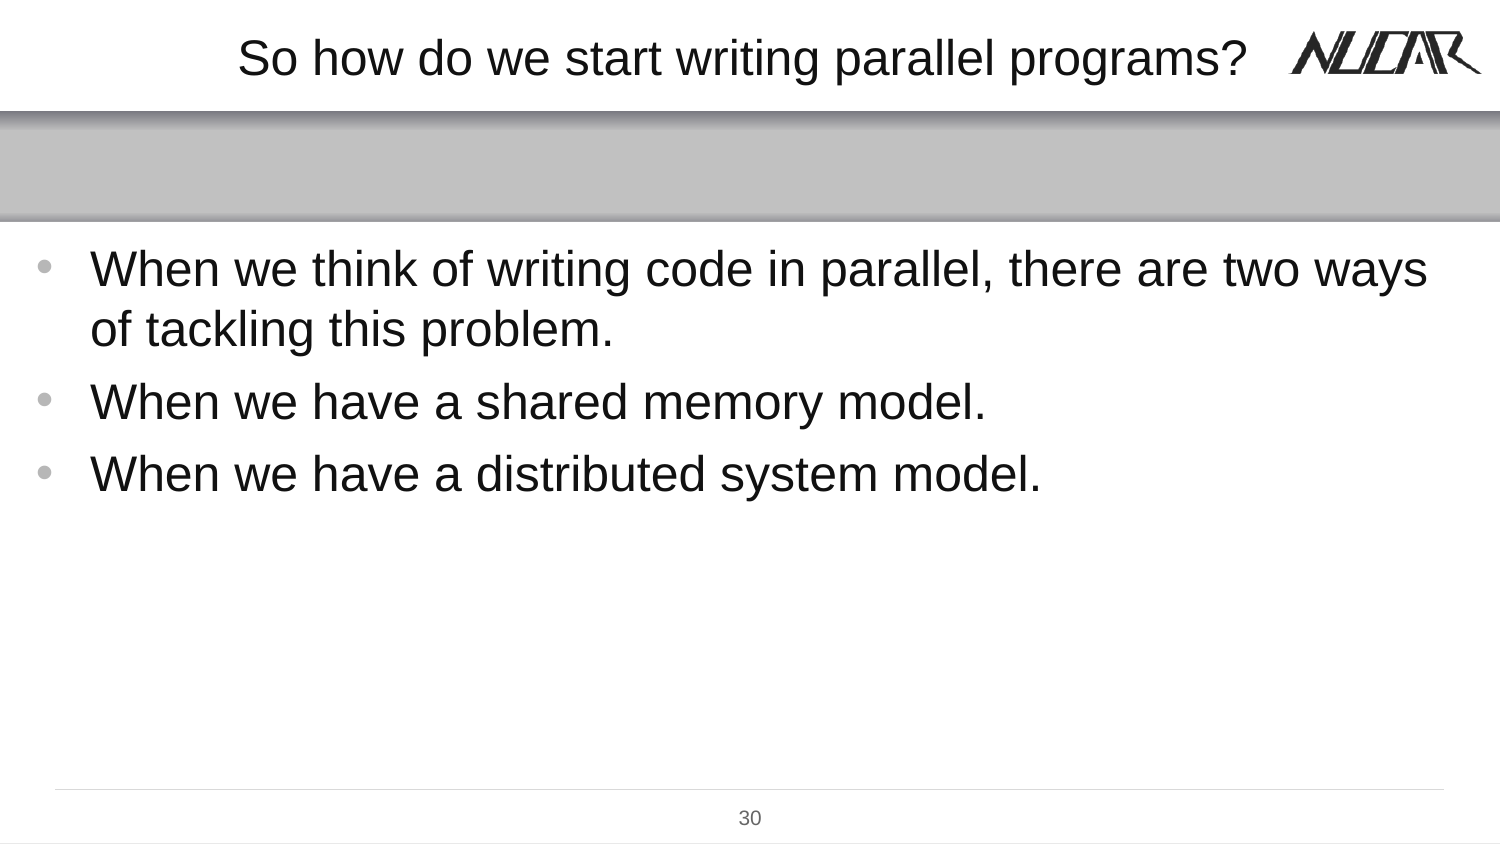

# So how do we start writing parallel programs?
When we think of writing code in parallel, there are two ways of tackling this problem.
When we have a shared memory model.
When we have a distributed system model.
30